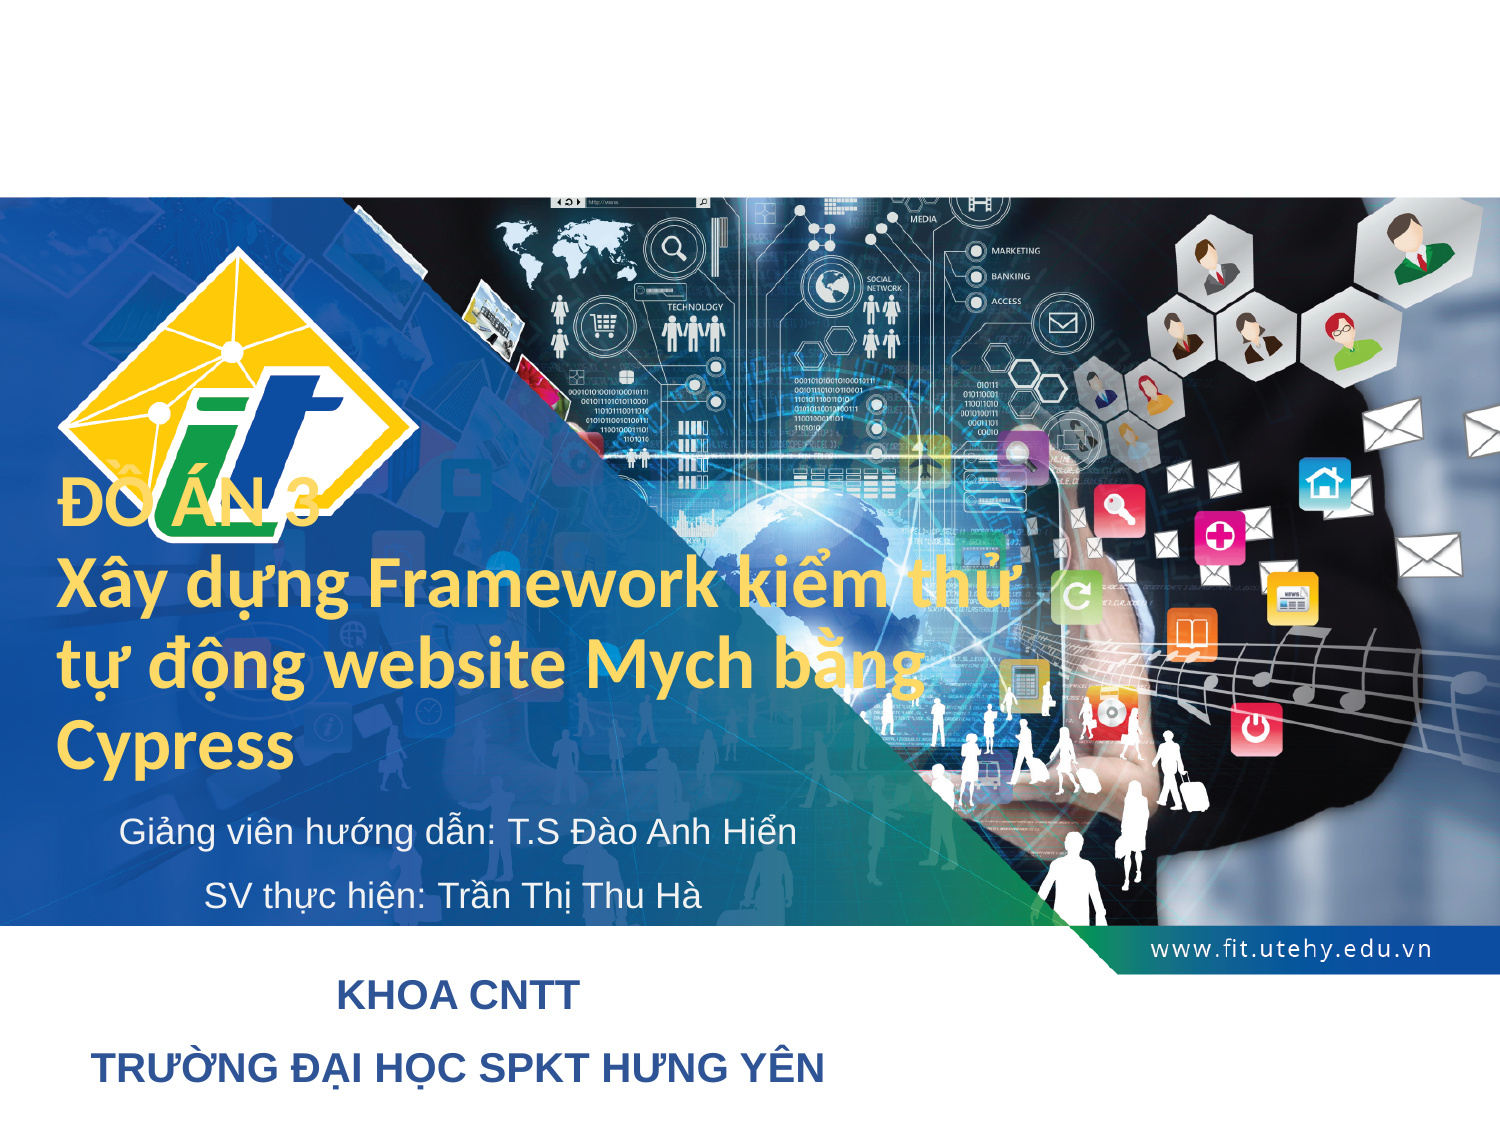

# ĐỒ ÁN 3 Xây dựng Framework kiểm thử tự động website Mych bằng Cypress
Giảng viên hướng dẫn: T.S Đào Anh Hiển
SV thực hiện: Trần Thị Thu Hà
KHOA CNTT
TRƯỜNG ĐẠI HỌC SPKT HƯNG YÊN